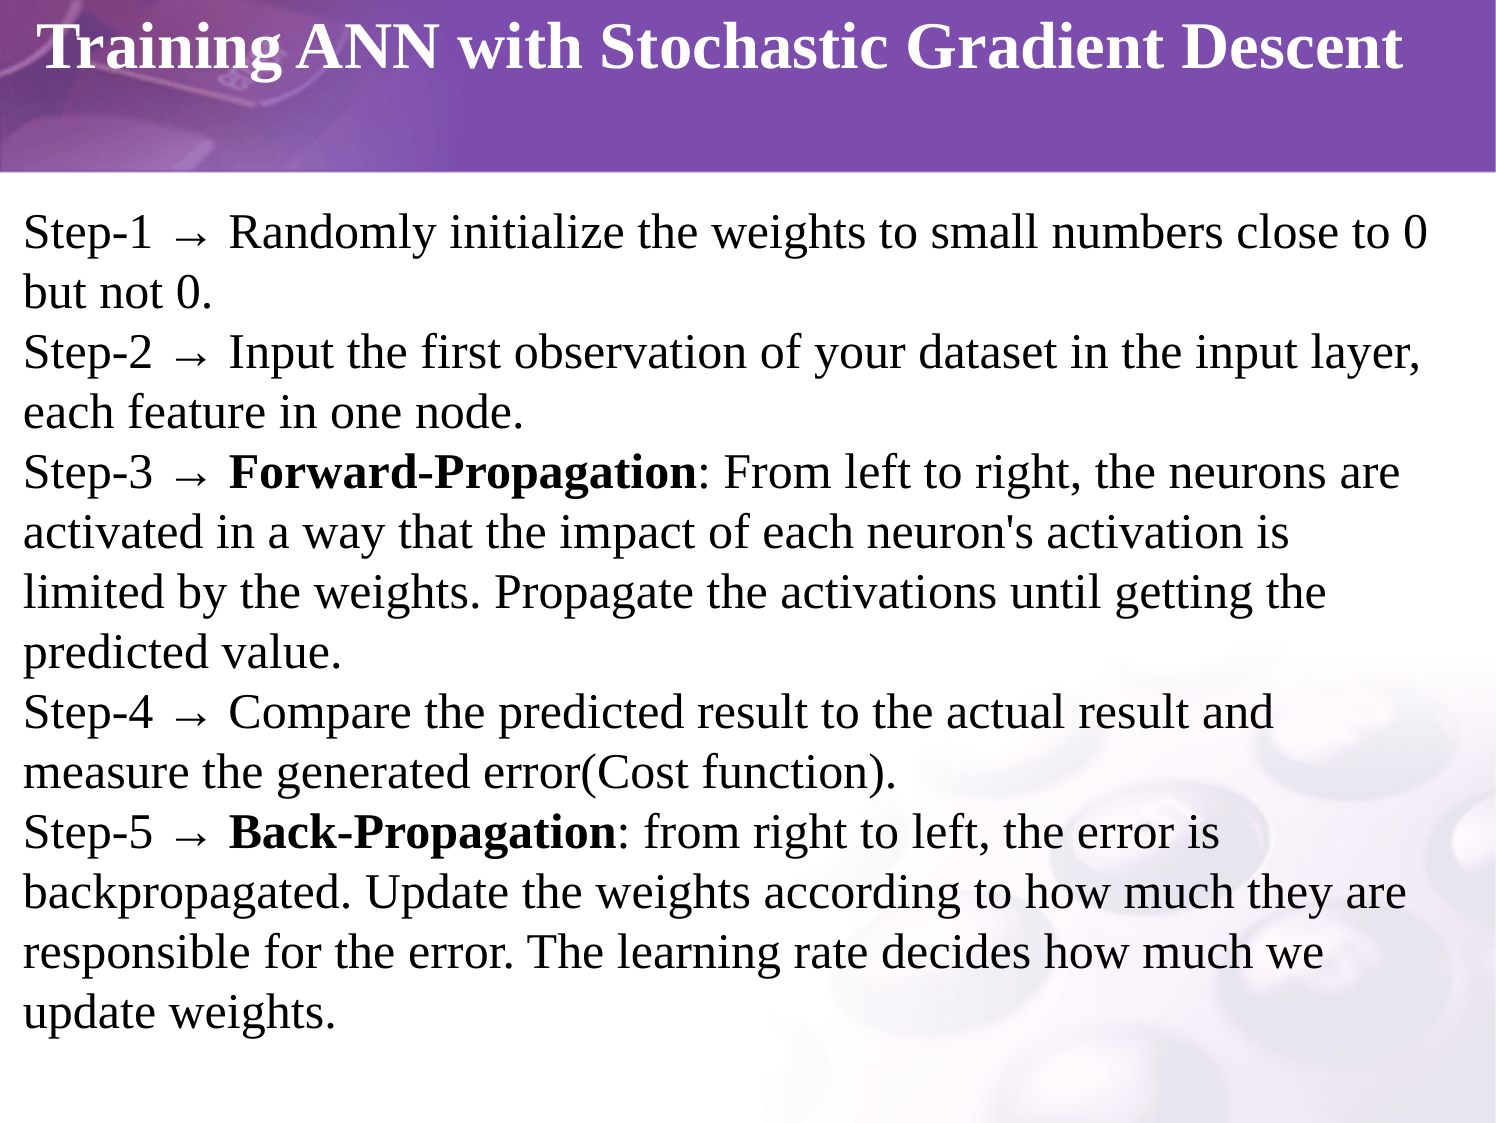

# Training ANN with Stochastic Gradient Descent
Step-1 → Randomly initialize the weights to small numbers close to 0 but not 0.
Step-2 → Input the first observation of your dataset in the input layer, each feature in one node.
Step-3 → Forward-Propagation: From left to right, the neurons are activated in a way that the impact of each neuron's activation is limited by the weights. Propagate the activations until getting the predicted value.
Step-4 → Compare the predicted result to the actual result and measure the generated error(Cost function).
Step-5 → Back-Propagation: from right to left, the error is backpropagated. Update the weights according to how much they are responsible for the error. The learning rate decides how much we update weights.